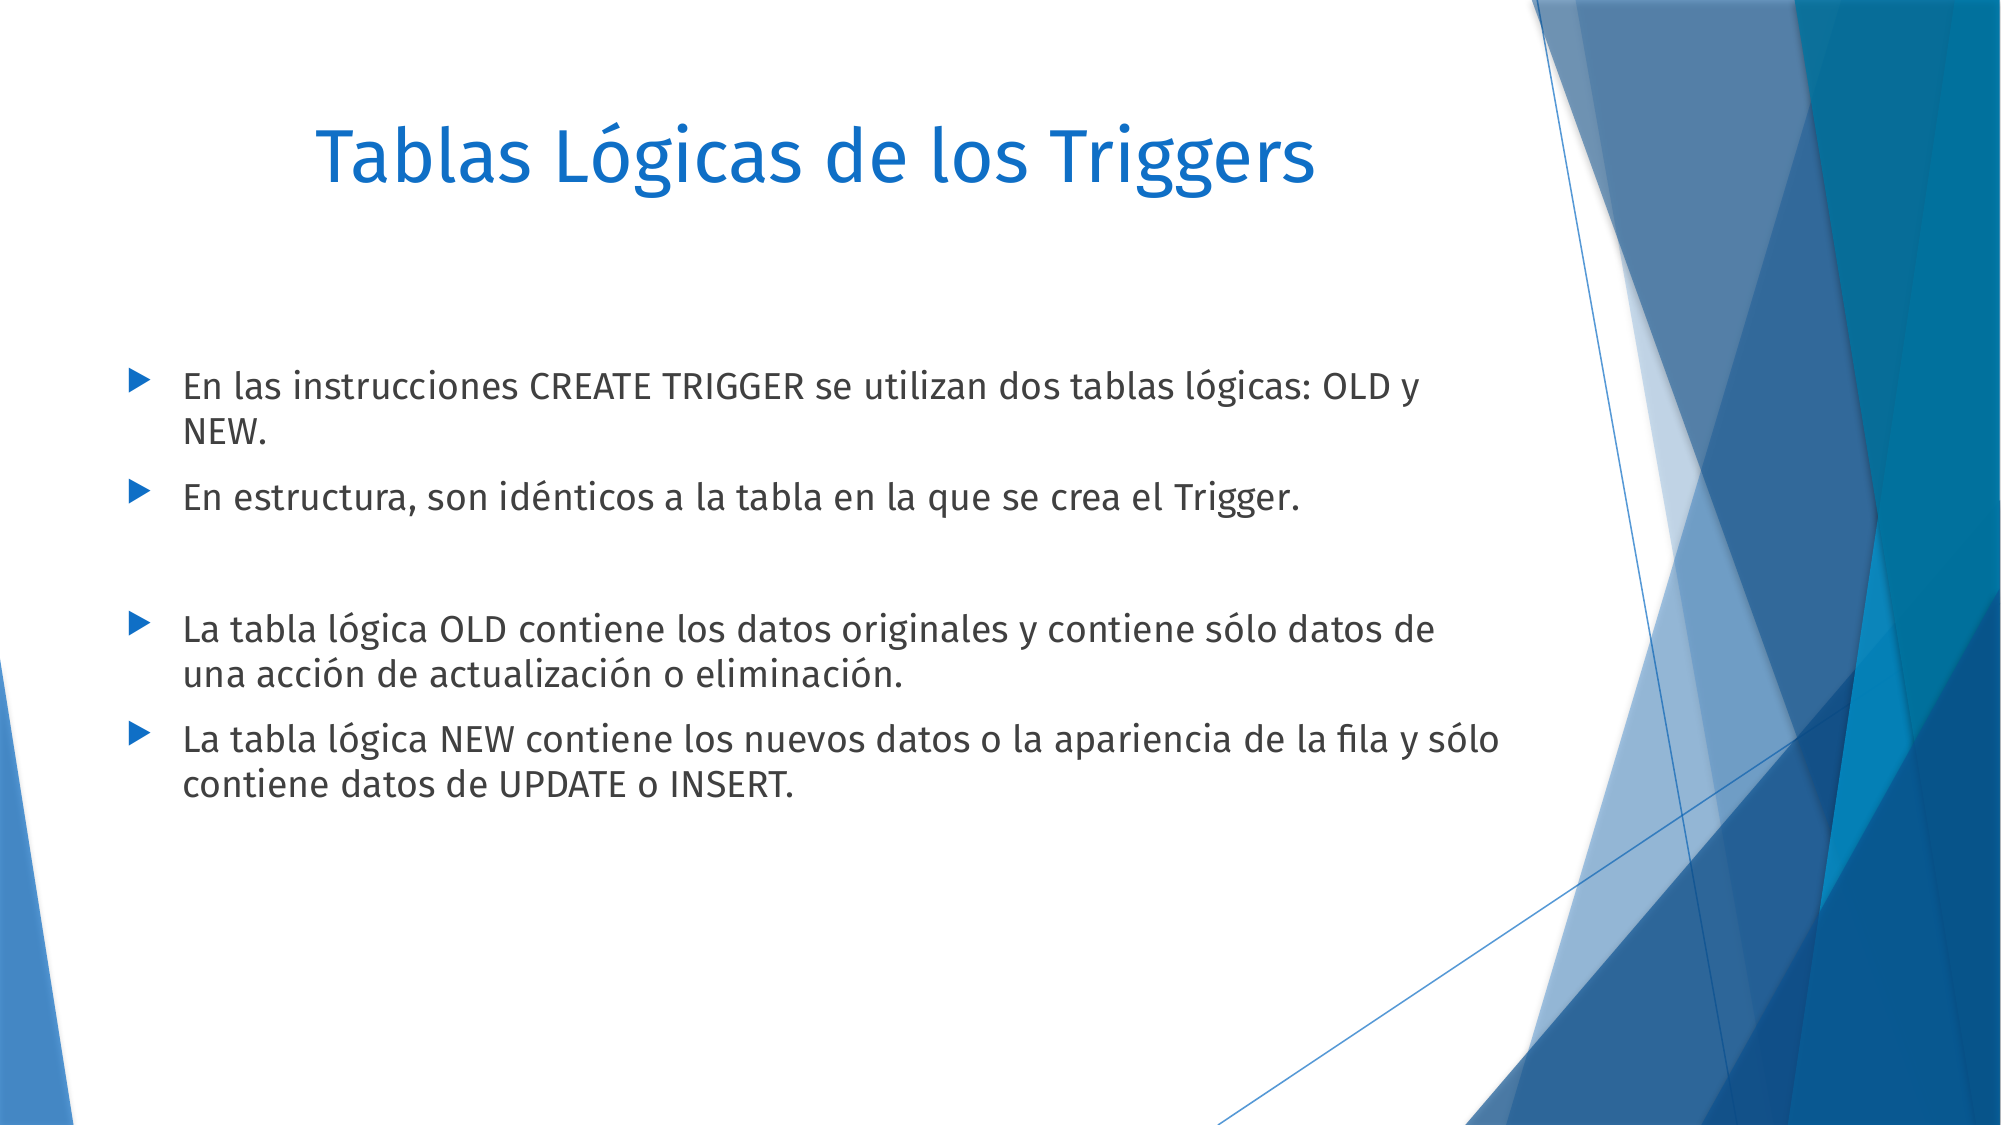

# Tablas Lógicas de los Triggers
En las instrucciones CREATE TRIGGER se utilizan dos tablas lógicas: OLD y NEW.
En estructura, son idénticos a la tabla en la que se crea el Trigger.

La tabla lógica OLD contiene los datos originales y contiene sólo datos de una acción de actualización o eliminación.
La tabla lógica NEW contiene los nuevos datos o la apariencia de la fila y sólo contiene datos de UPDATE o INSERT.